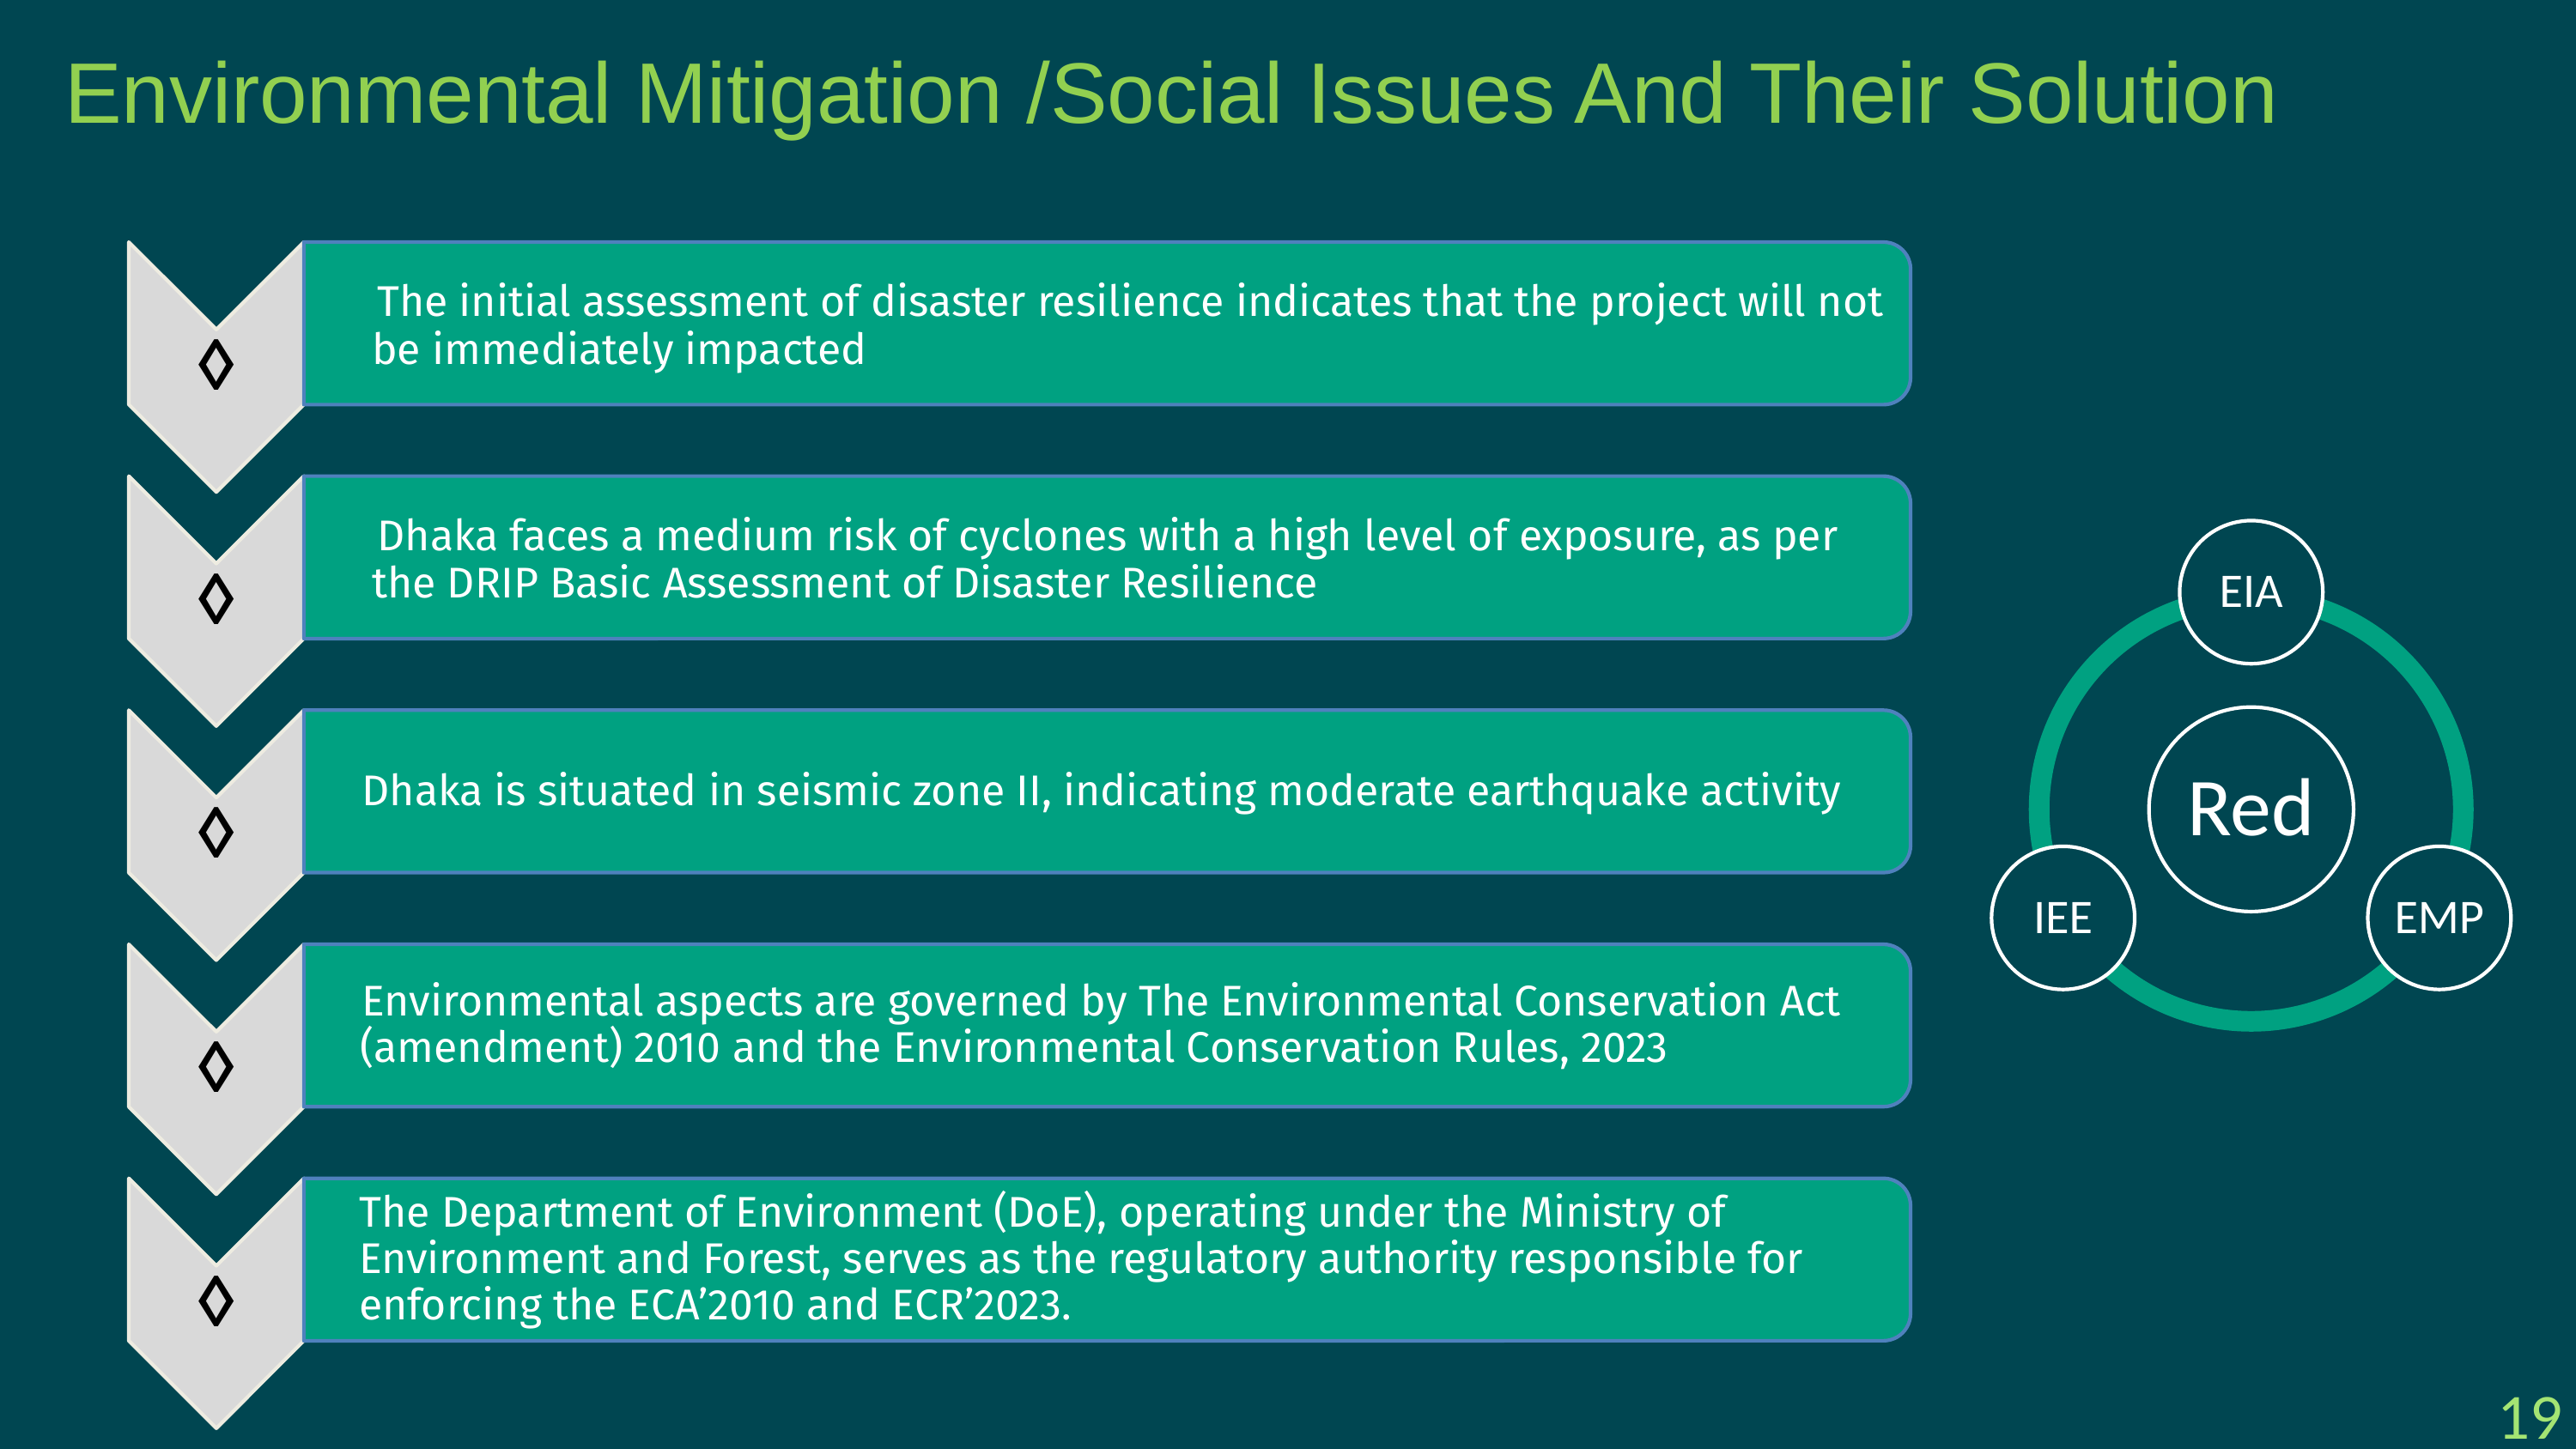

Environmental Mitigation /Social Issues And Their Solution

◊
    The initial assessment of disaster resilience indicates that the project will not be immediately impacted
◊
    Dhaka faces a medium risk of cyclones with a high level of exposure, as per the DRIP Basic Assessment of Disaster Resilience
◊
   Dhaka is situated in seismic zone II, indicating moderate earthquake activity
◊
   Environmental aspects are governed by The Environmental Conservation Act (amendment) 2010 and the Environmental Conservation Rules, 2023
◊
   The Department of Environment (DoE), operating under the Ministry of Environment and Forest, serves as the regulatory authority responsible for enforcing the ECA’2010 and ECR’2023.
Red
EIA
EMP
IEE

19